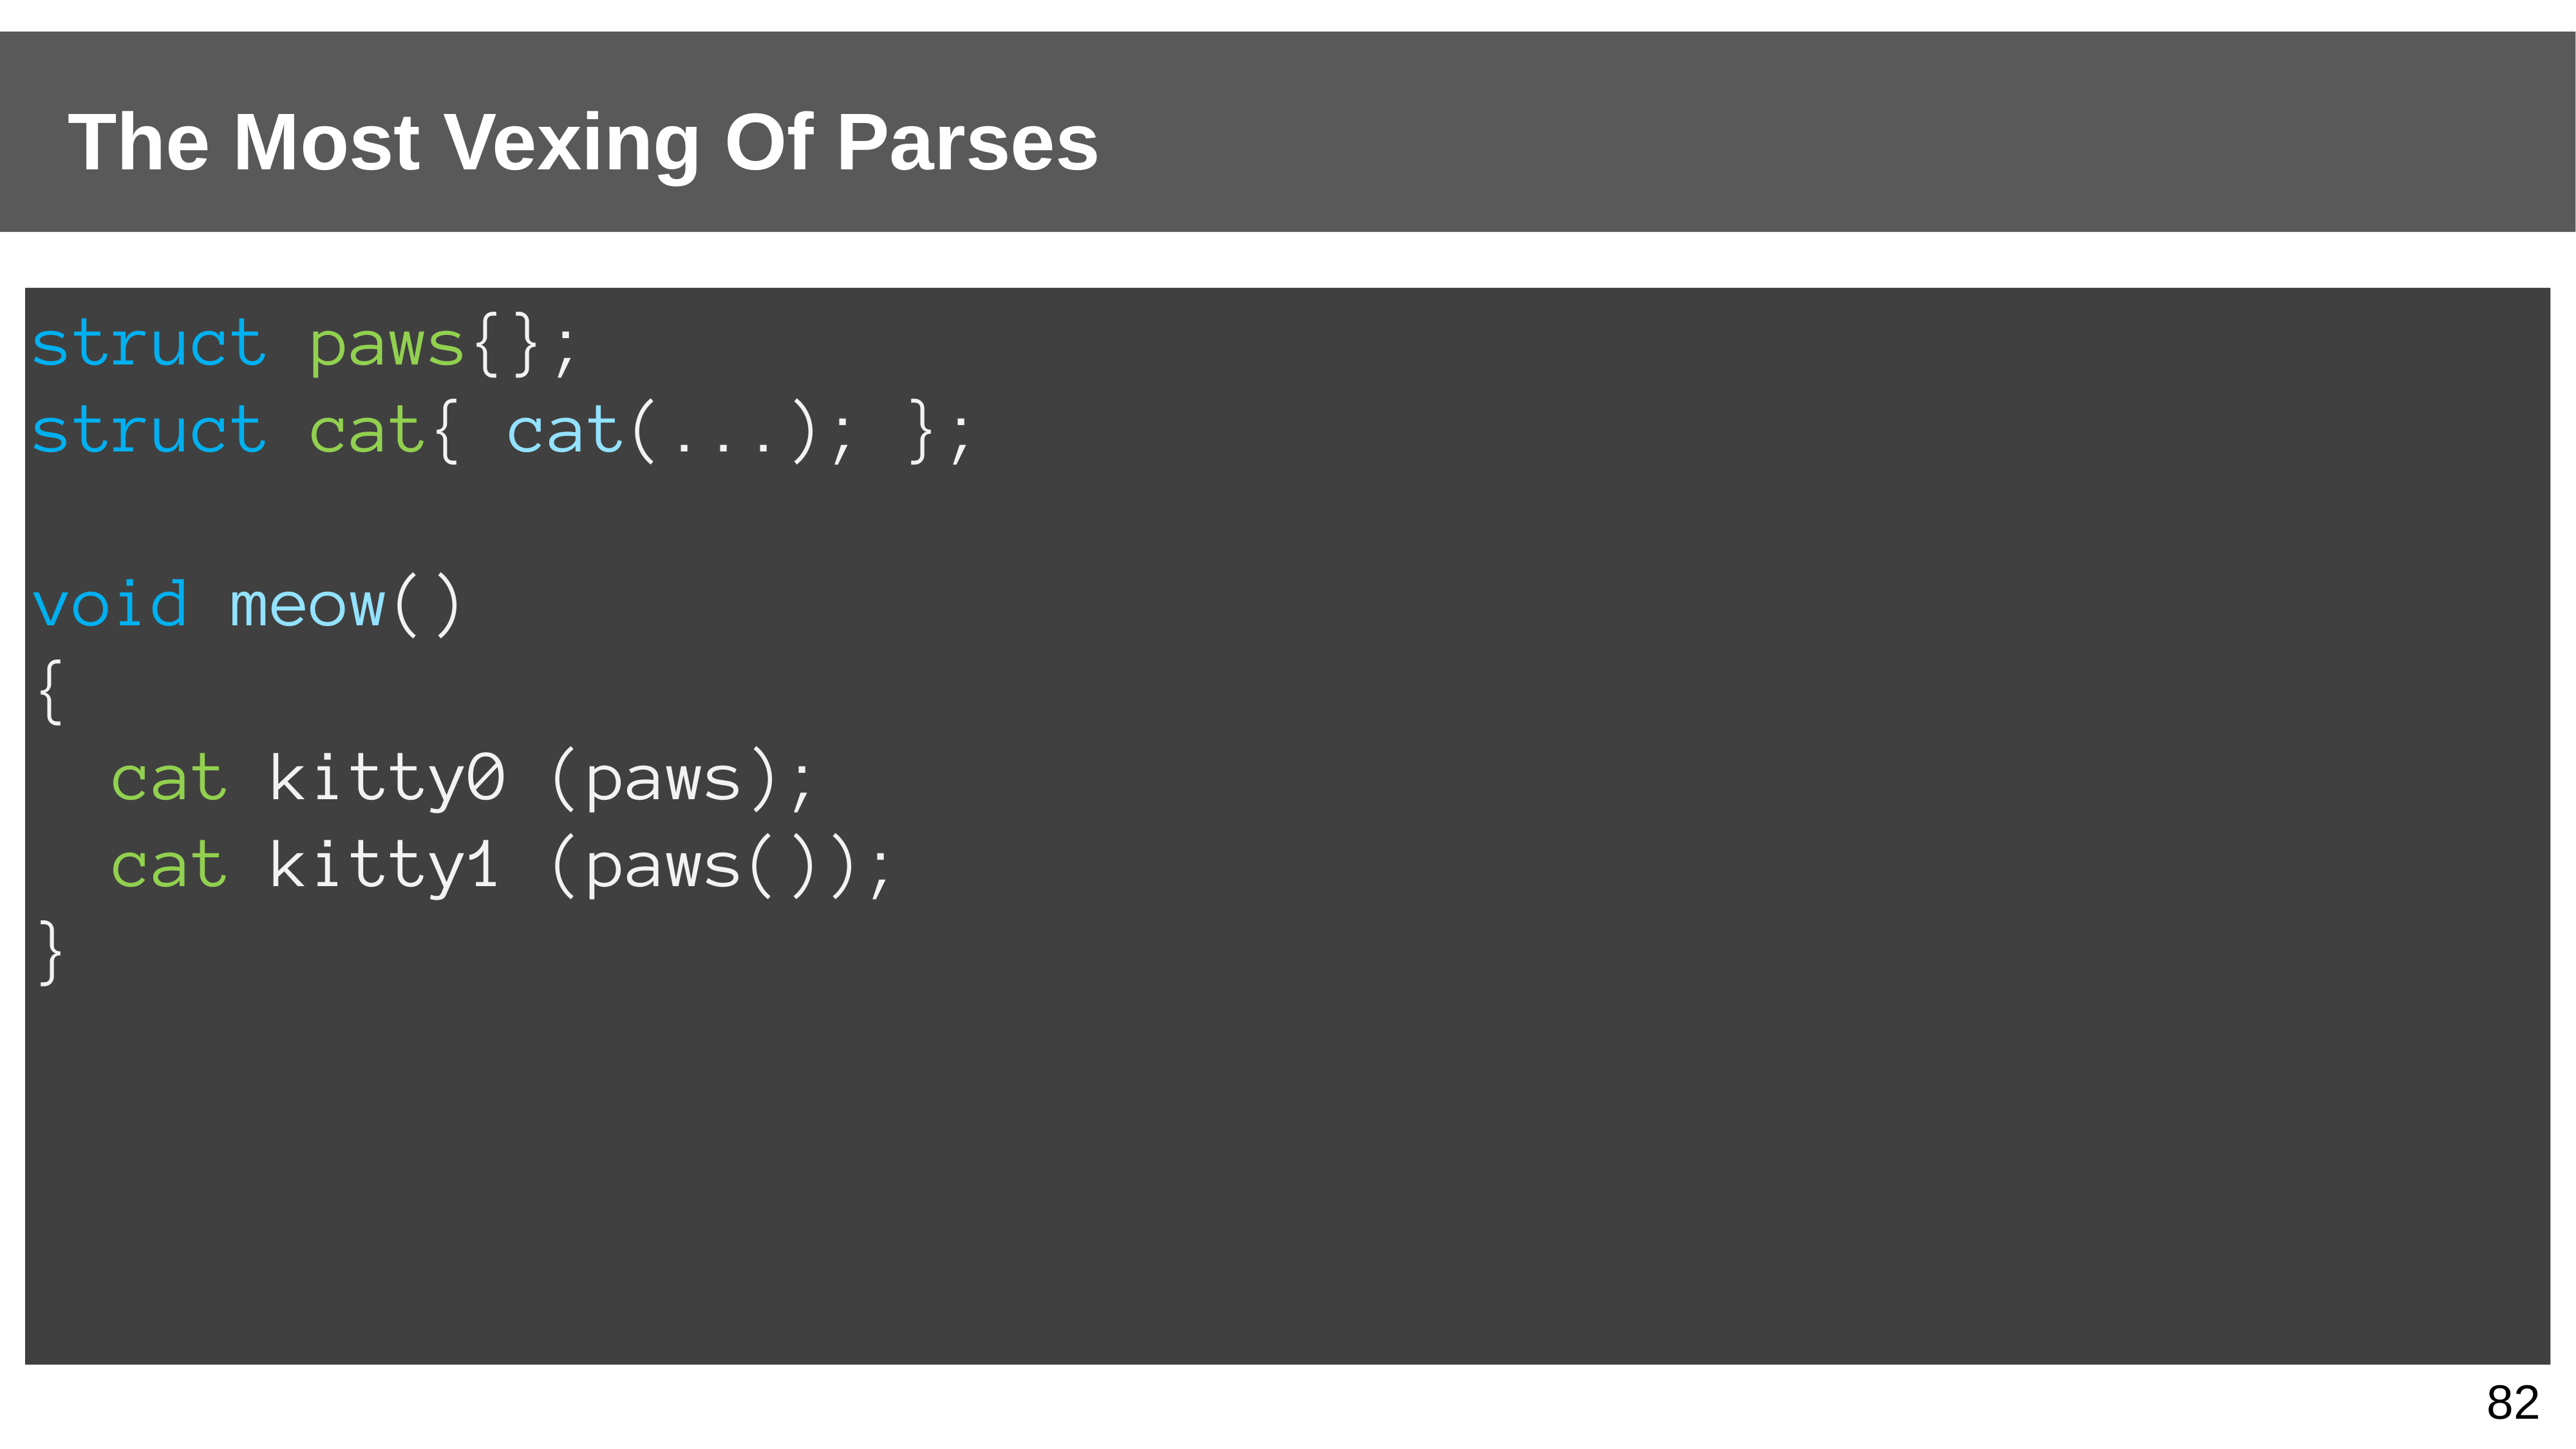

# The Most Vexing Of Parses
struct paws{};
struct cat{ cat(...); };

void meow()
{
  cat kitty0 (paws);
  cat kitty1 (paws());
}